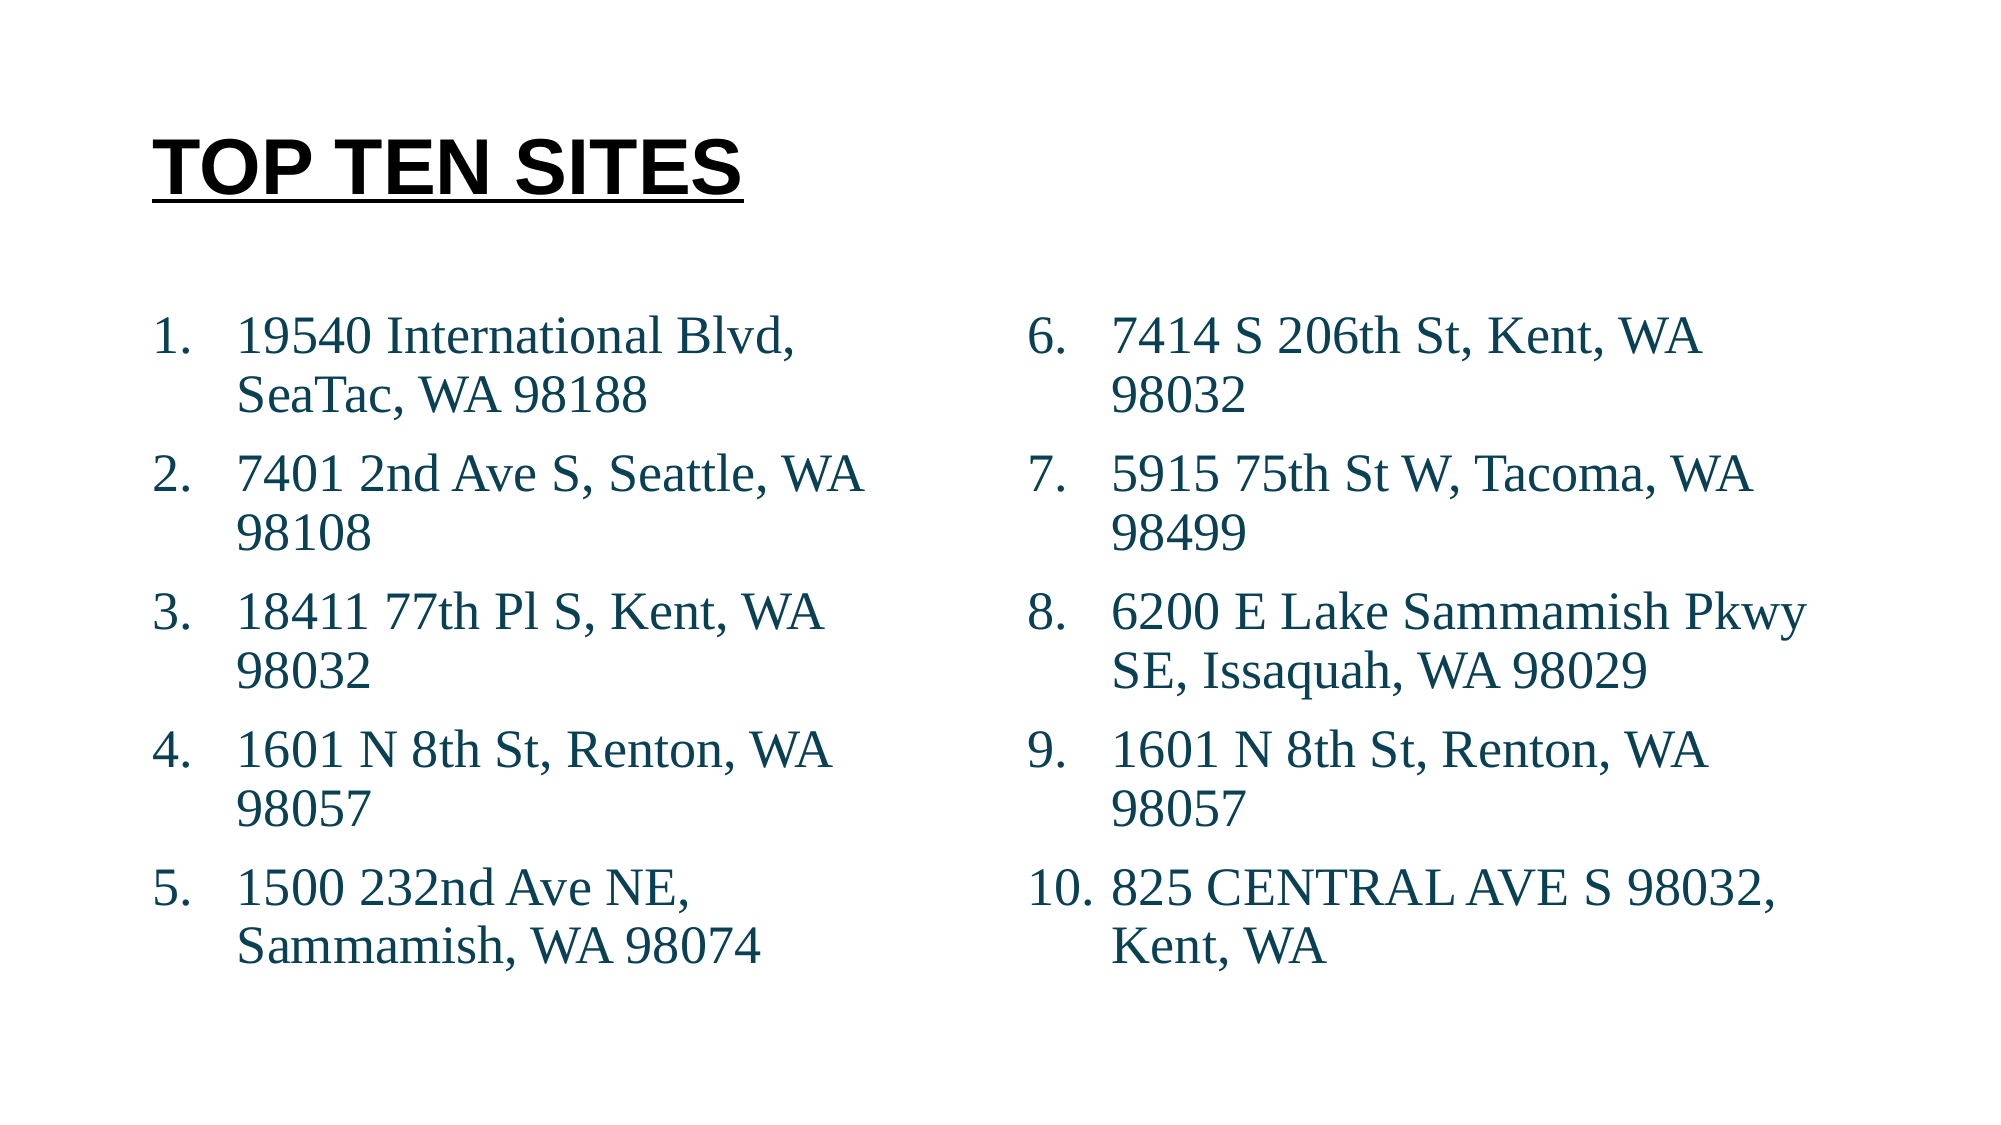

# Top ten sites
19540 International Blvd, SeaTac, WA 98188
7401 2nd Ave S, Seattle, WA 98108
18411 77th Pl S, Kent, WA 98032
1601 N 8th St, Renton, WA 98057
1500 232nd Ave NE, Sammamish, WA 98074

7414 S 206th St, Kent, WA 98032
5915 75th St W, Tacoma, WA 98499
6200 E Lake Sammamish Pkwy SE, Issaquah, WA 98029
1601 N 8th St, Renton, WA 98057
825 CENTRAL AVE S 98032, Kent, WA